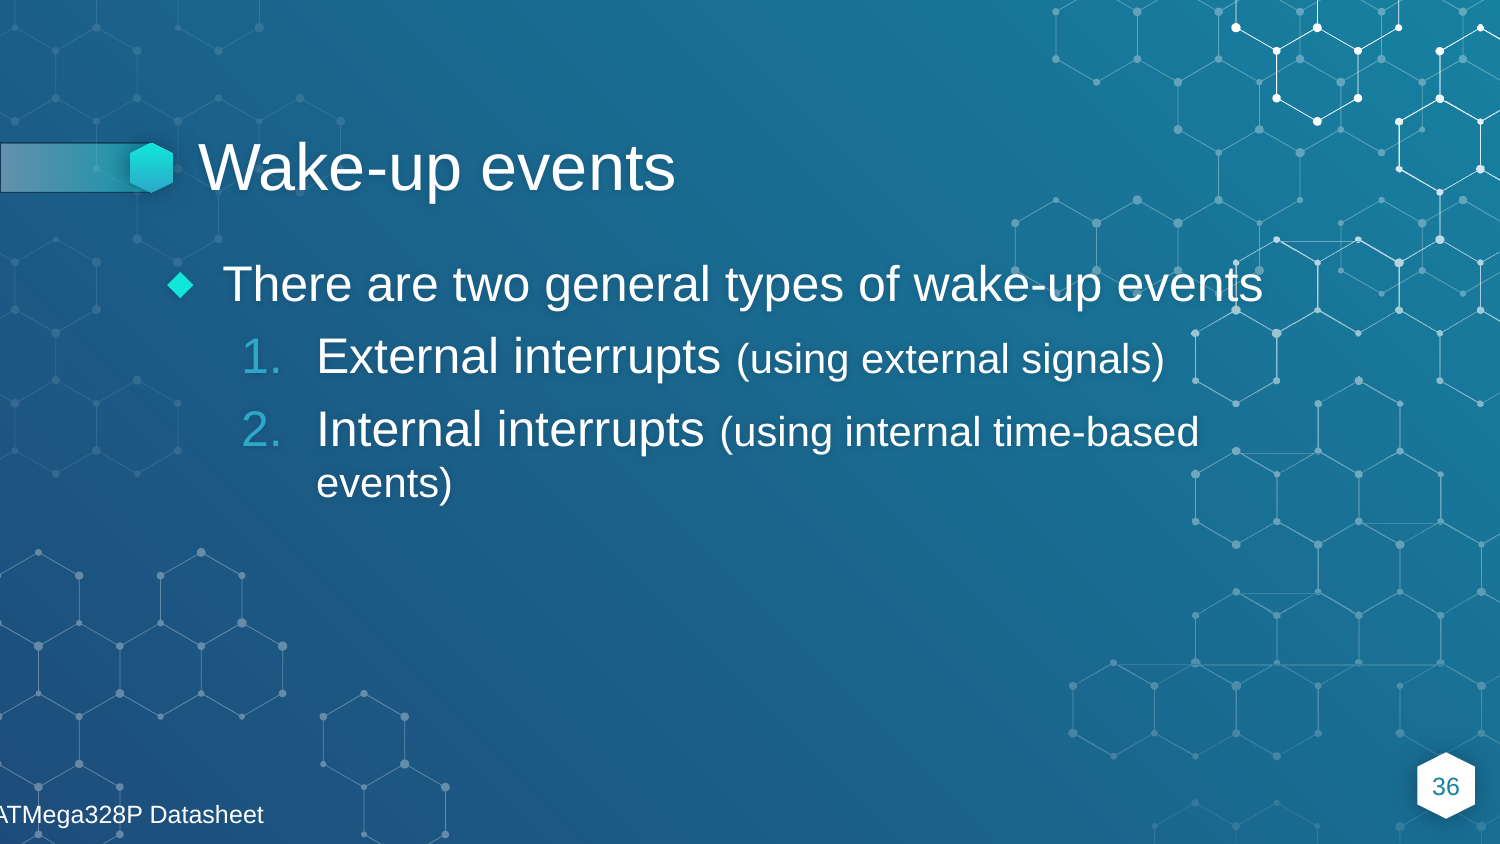

# Wake-up events
There are two general types of wake-up events
External interrupts (using external signals)
Internal interrupts (using internal time-based events)

36
[9] ATMega328P Datasheet